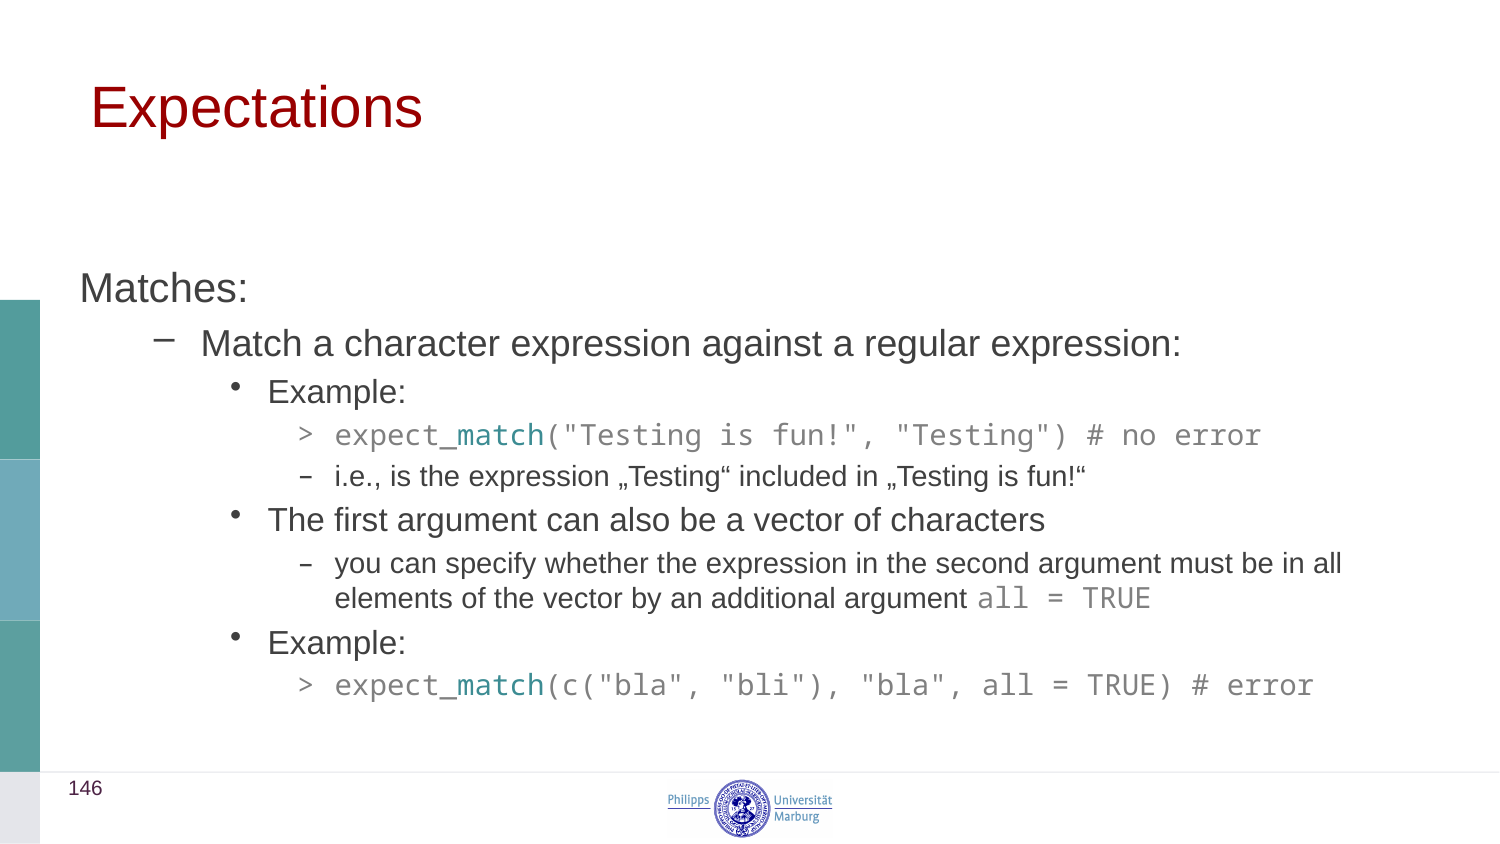

# Expectations
Matches:
Match a character expression against a regular expression:
Example:
expect_match("Testing is fun!", "Testing") # no error
i.e., is the expression „Testing“ included in „Testing is fun!“
The first argument can also be a vector of characters
you can specify whether the expression in the second argument must be in all elements of the vector by an additional argument all = TRUE
Example:
expect_match(c("bla", "bli"), "bla", all = TRUE) # error

146